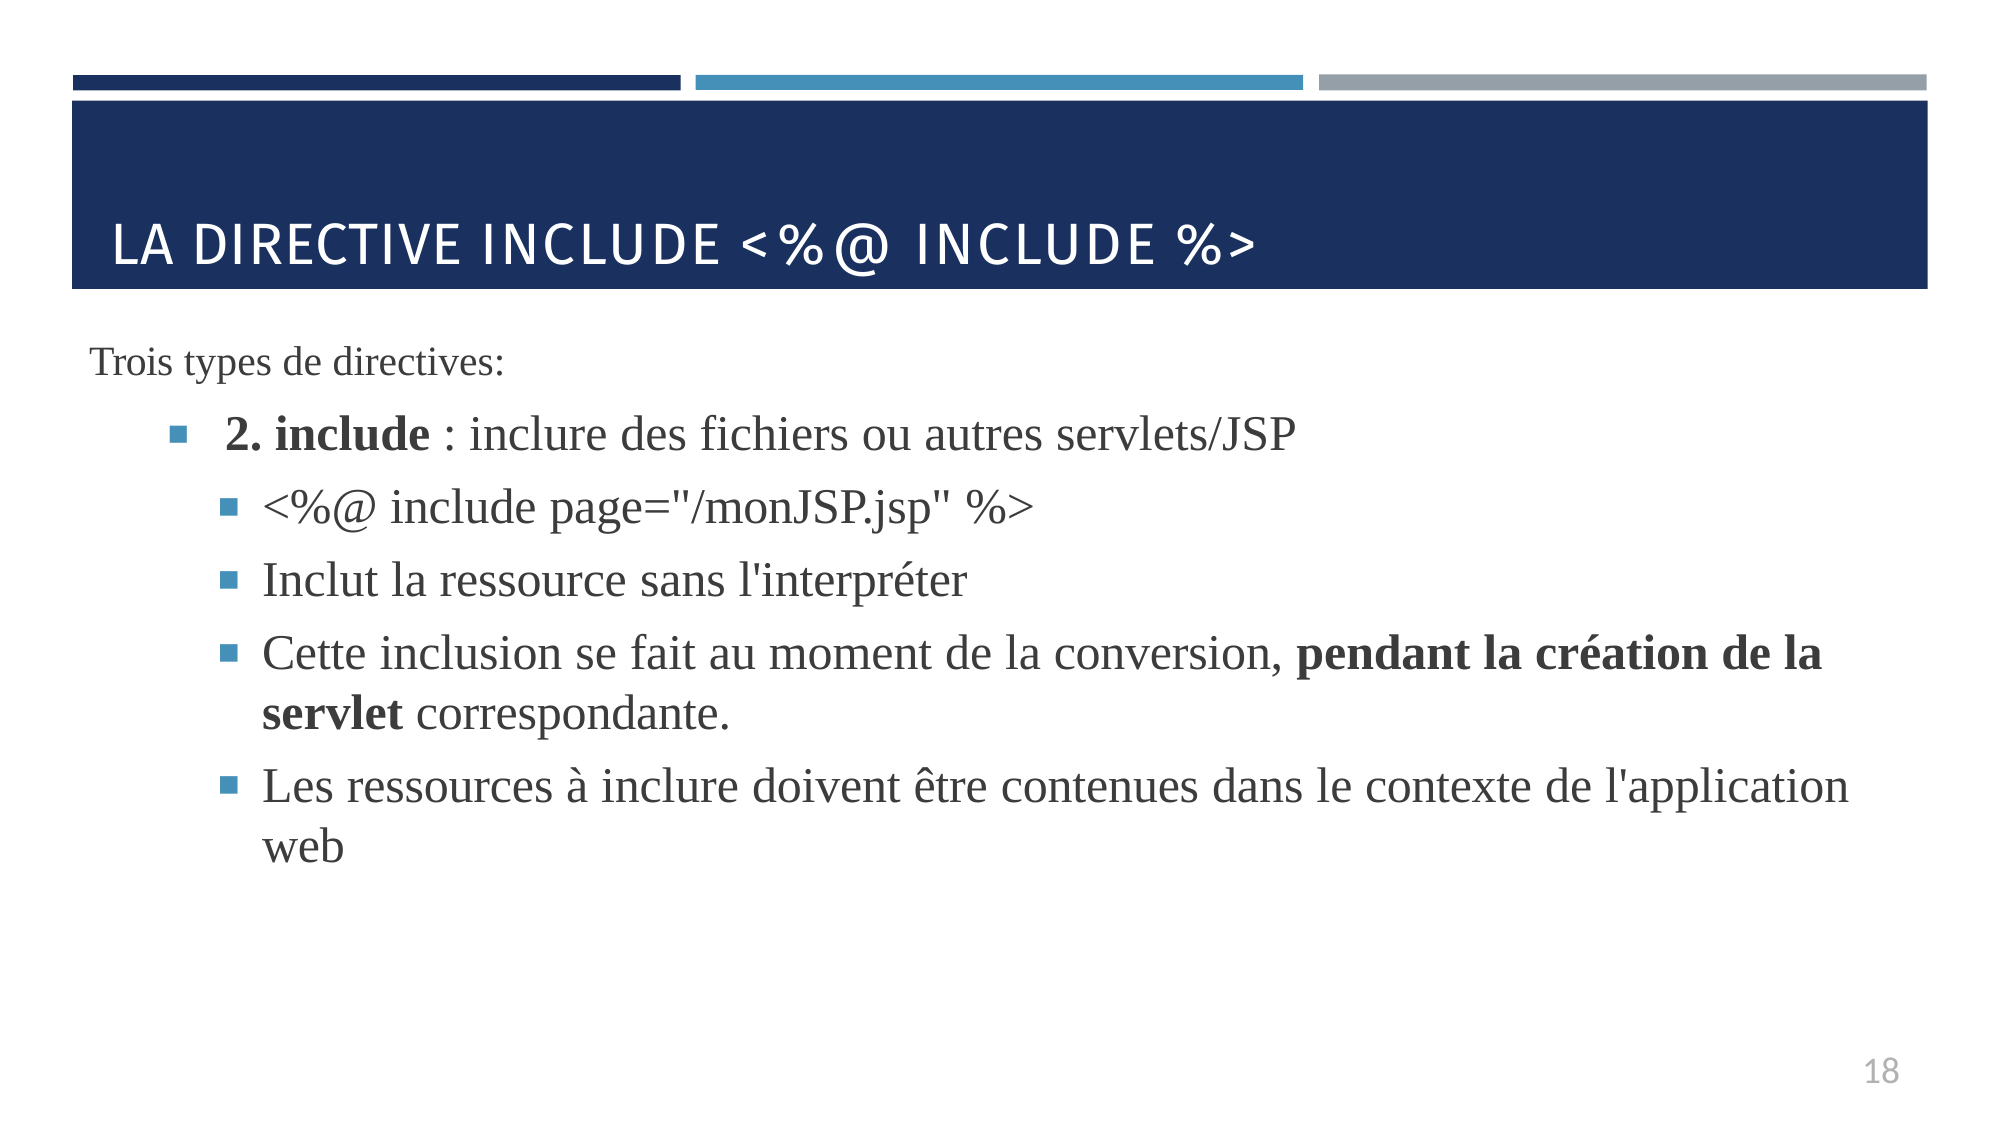

# LA DIRECTIVE INCLUDE <%@ INCLUDE %>
Trois types de directives:
2. include : inclure des fichiers ou autres servlets/JSP
<%@ include page="/monJSP.jsp" %>
Inclut la ressource sans l'interpréter
Cette inclusion se fait au moment de la conversion, pendant la création de la servlet correspondante.
Les ressources à inclure doivent être contenues dans le contexte de l'application web
18